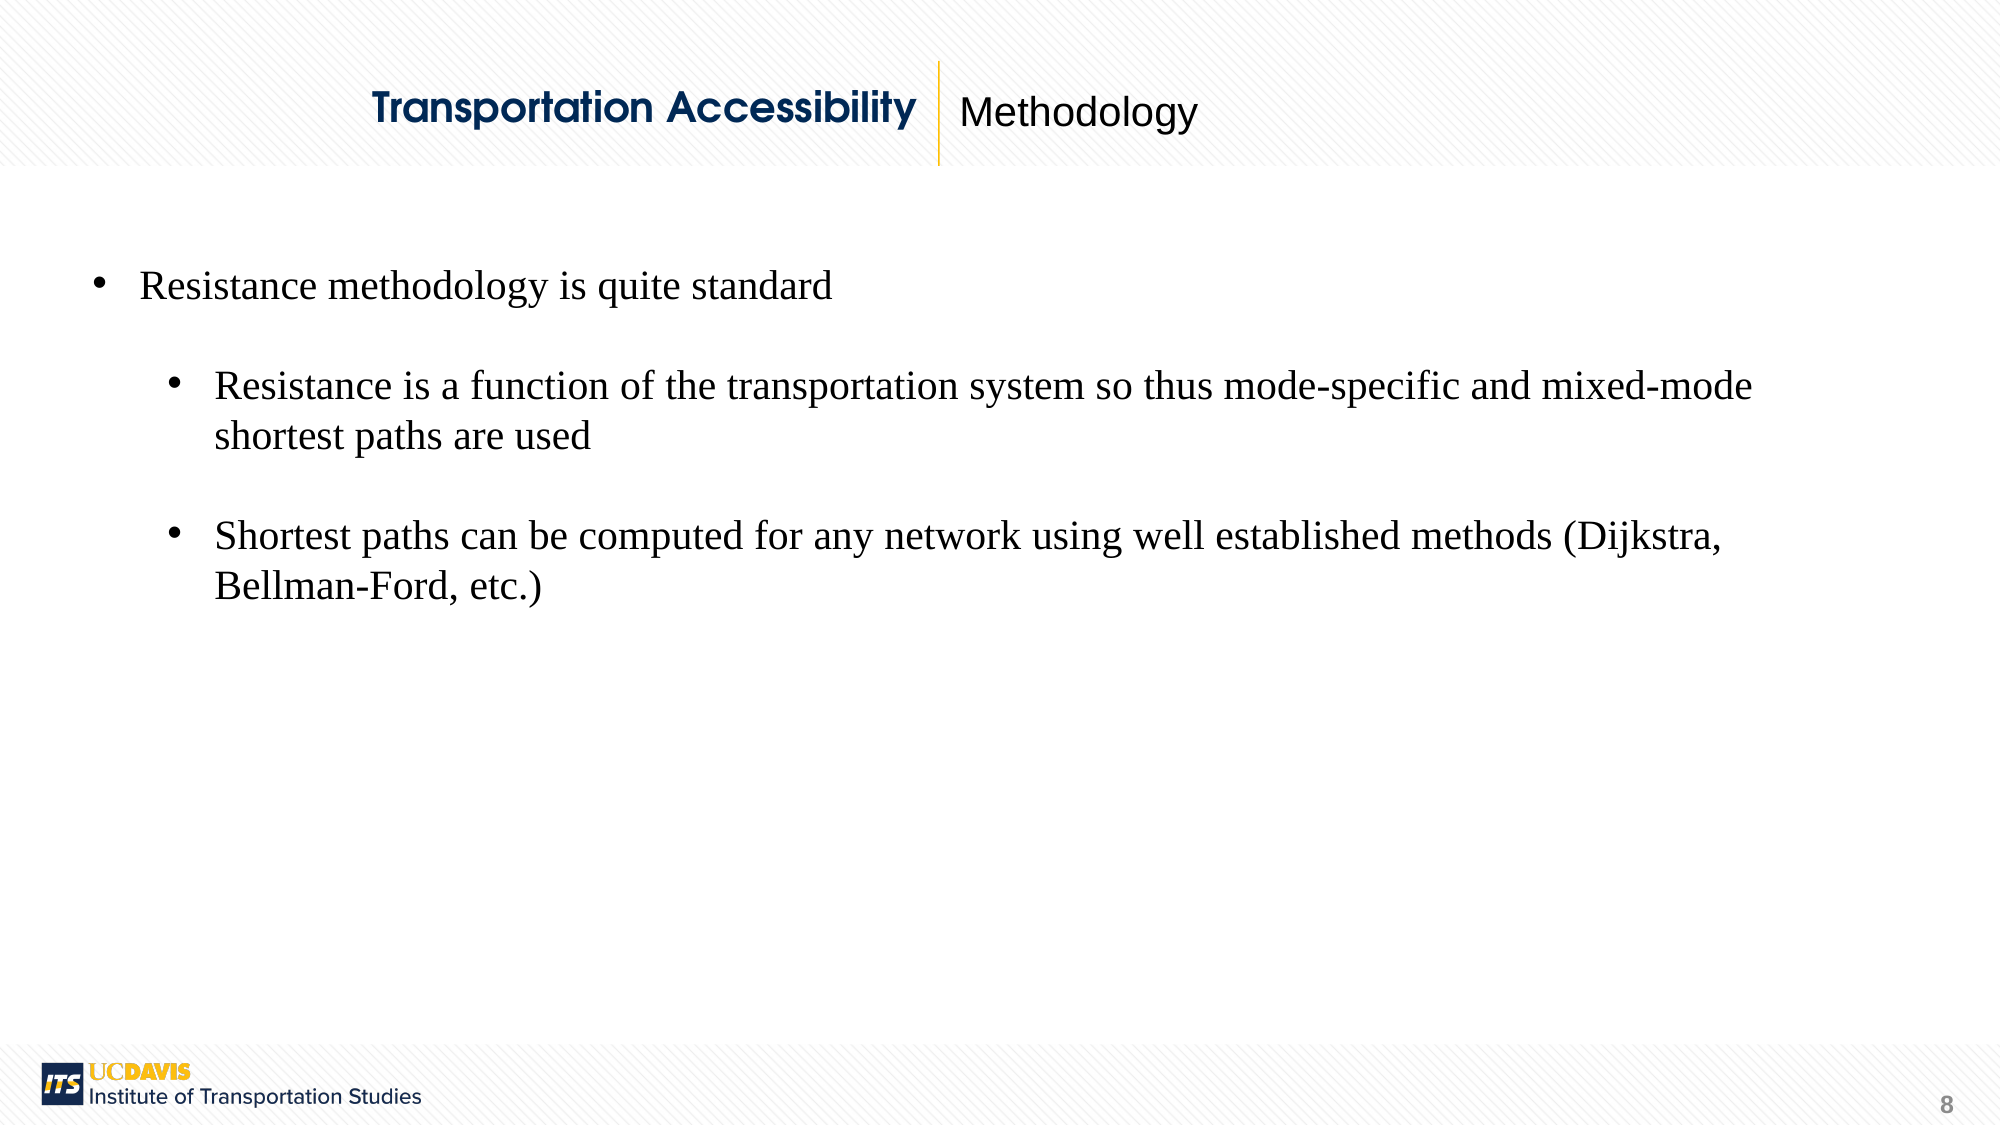

Methodology
Transportation Accessibility
Resistance methodology is quite standard

Resistance is a function of the transportation system so thus mode-specific and mixed-mode shortest paths are used

Shortest paths can be computed for any network using well established methods (Dijkstra, Bellman-Ford, etc.)

8